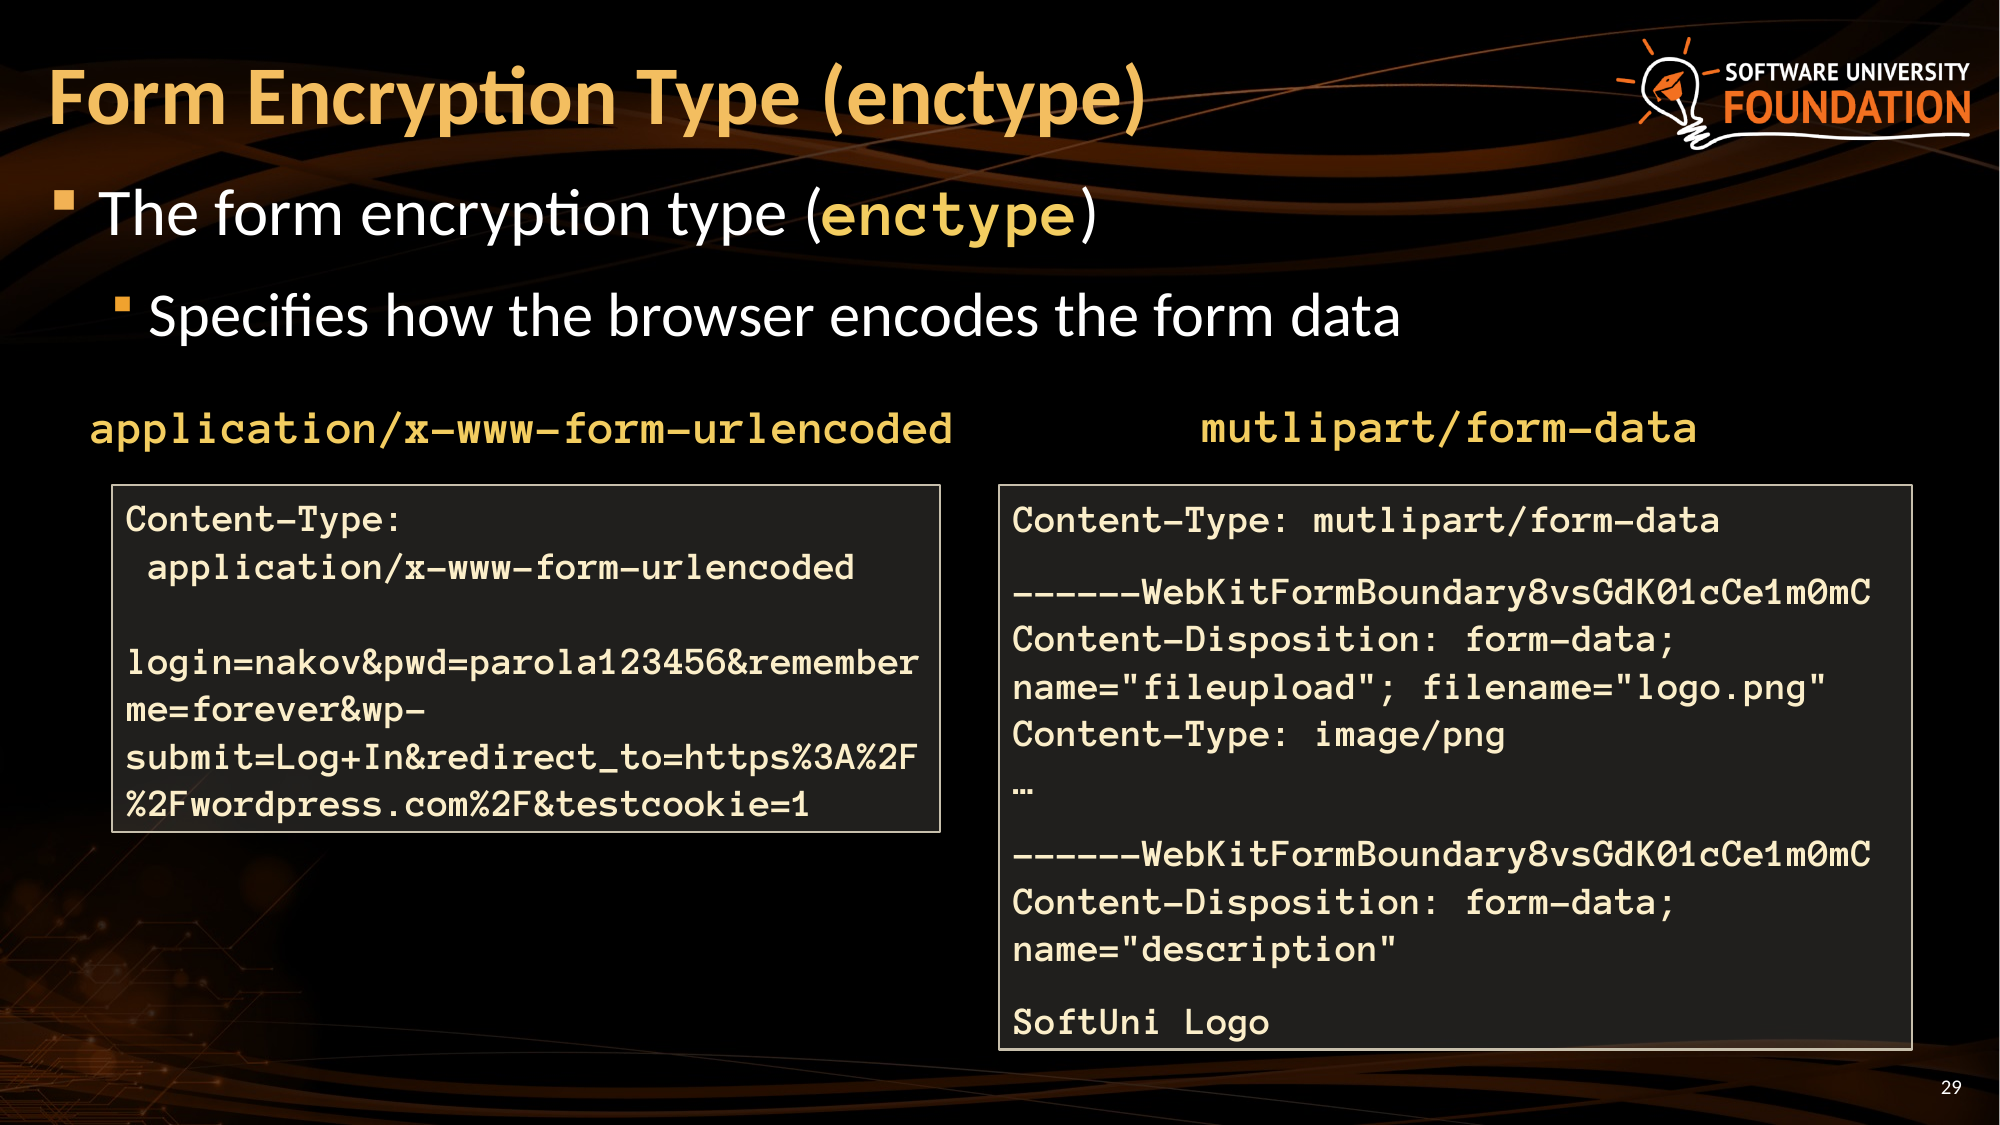

# Form Encryption Type (enctype)
The form encryption type (enctype)
Specifies how the browser encodes the form data
mutlipart/form-data
application/x-www-form-urlencoded
Content-Type:
 application/x-www-form-urlencoded

login=nakov&pwd=parola123456&rememberme=forever&wp-submit=Log+In&redirect_to=https%3A%2F%2Fwordpress.com%2F&testcookie=1
Content-Type: mutlipart/form-data
------WebKitFormBoundary8vsGdK01cCe1m0mC
Content-Disposition: form-data; name="fileupload"; filename="logo.png"
Content-Type: image/png
…
------WebKitFormBoundary8vsGdK01cCe1m0mC
Content-Disposition: form-data; name="description"
SoftUni Logo
29